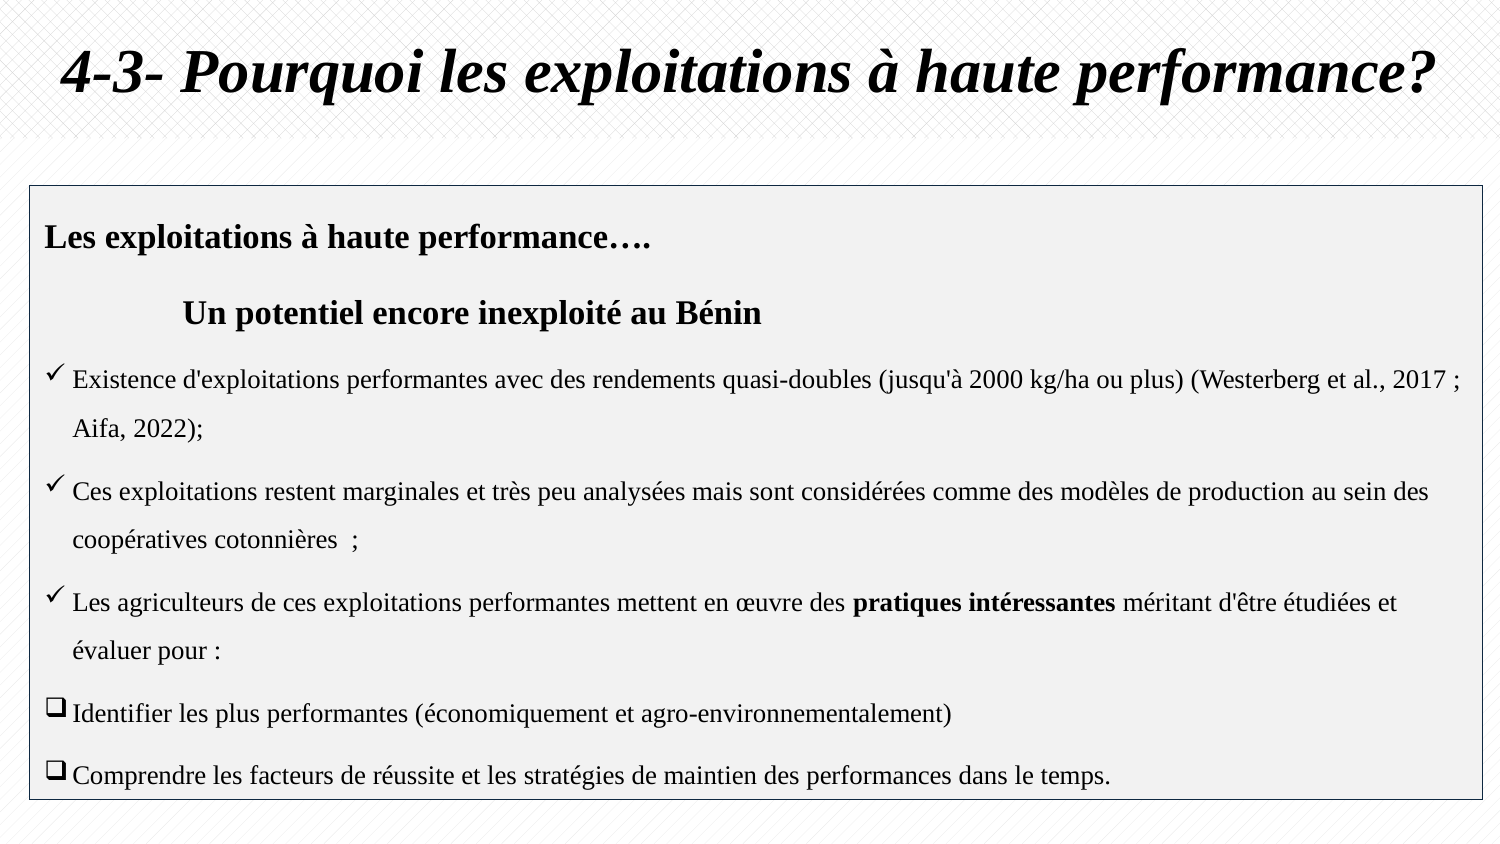

4-3- Pourquoi les exploitations à haute performance?
Les exploitations à haute performance….
				Un potentiel encore inexploité au Bénin
Existence d'exploitations performantes avec des rendements quasi-doubles (jusqu'à 2000 kg/ha ou plus) (Westerberg et al., 2017 ; Aifa, 2022);
Ces exploitations restent marginales et très peu analysées mais sont considérées comme des modèles de production au sein des coopératives cotonnières  ;
Les agriculteurs de ces exploitations performantes mettent en œuvre des pratiques intéressantes méritant d'être étudiées et évaluer pour :
Identifier les plus performantes (économiquement et agro-environnementalement)
Comprendre les facteurs de réussite et les stratégies de maintien des performances dans le temps.